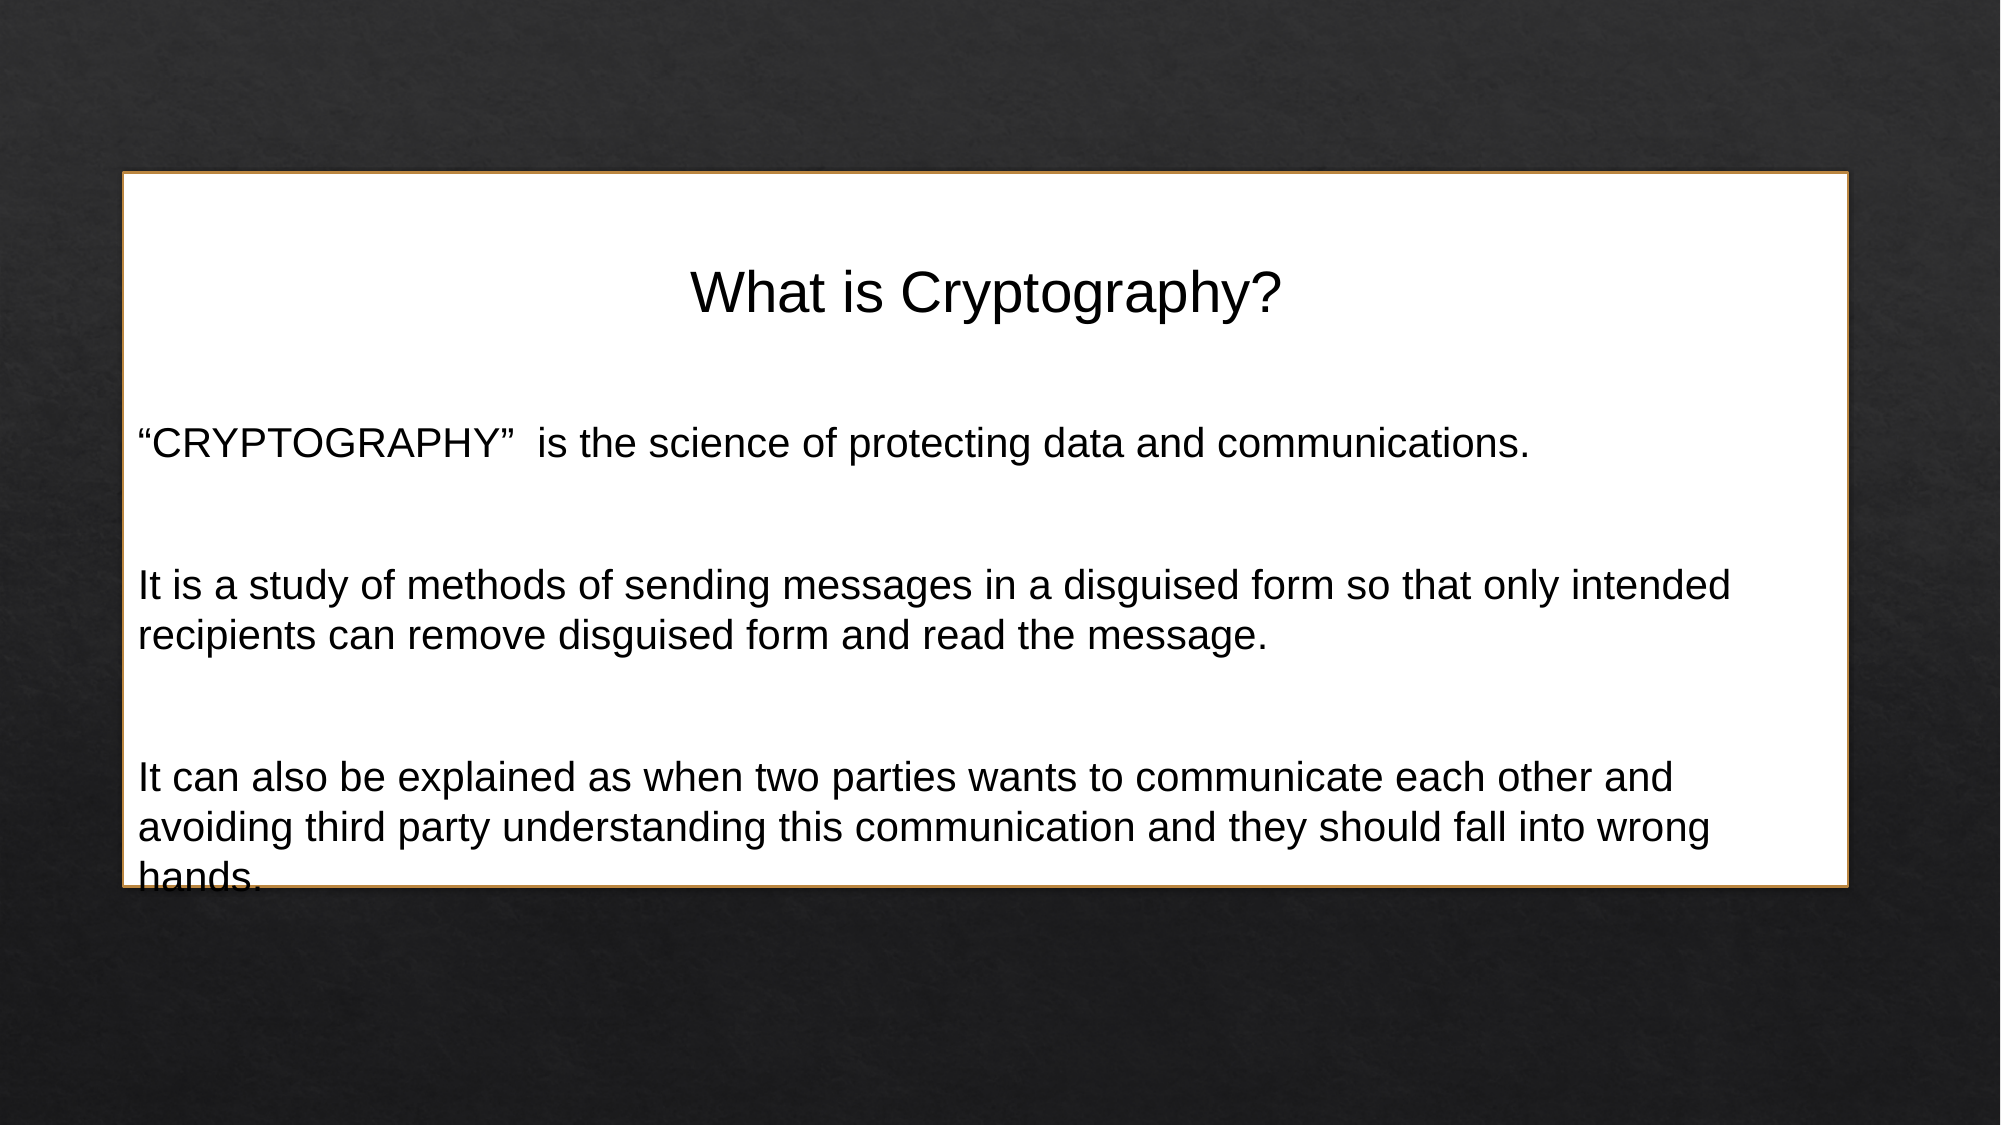

What is Cryptography?

“CRYPTOGRAPHY”  is the science of protecting data and communications.

It is a study of methods of sending messages in a disguised form so that only intended recipients can remove disguised form and read the message.

It can also be explained as when two parties wants to communicate each other and avoiding third party understanding this communication and they should fall into wrong hands.